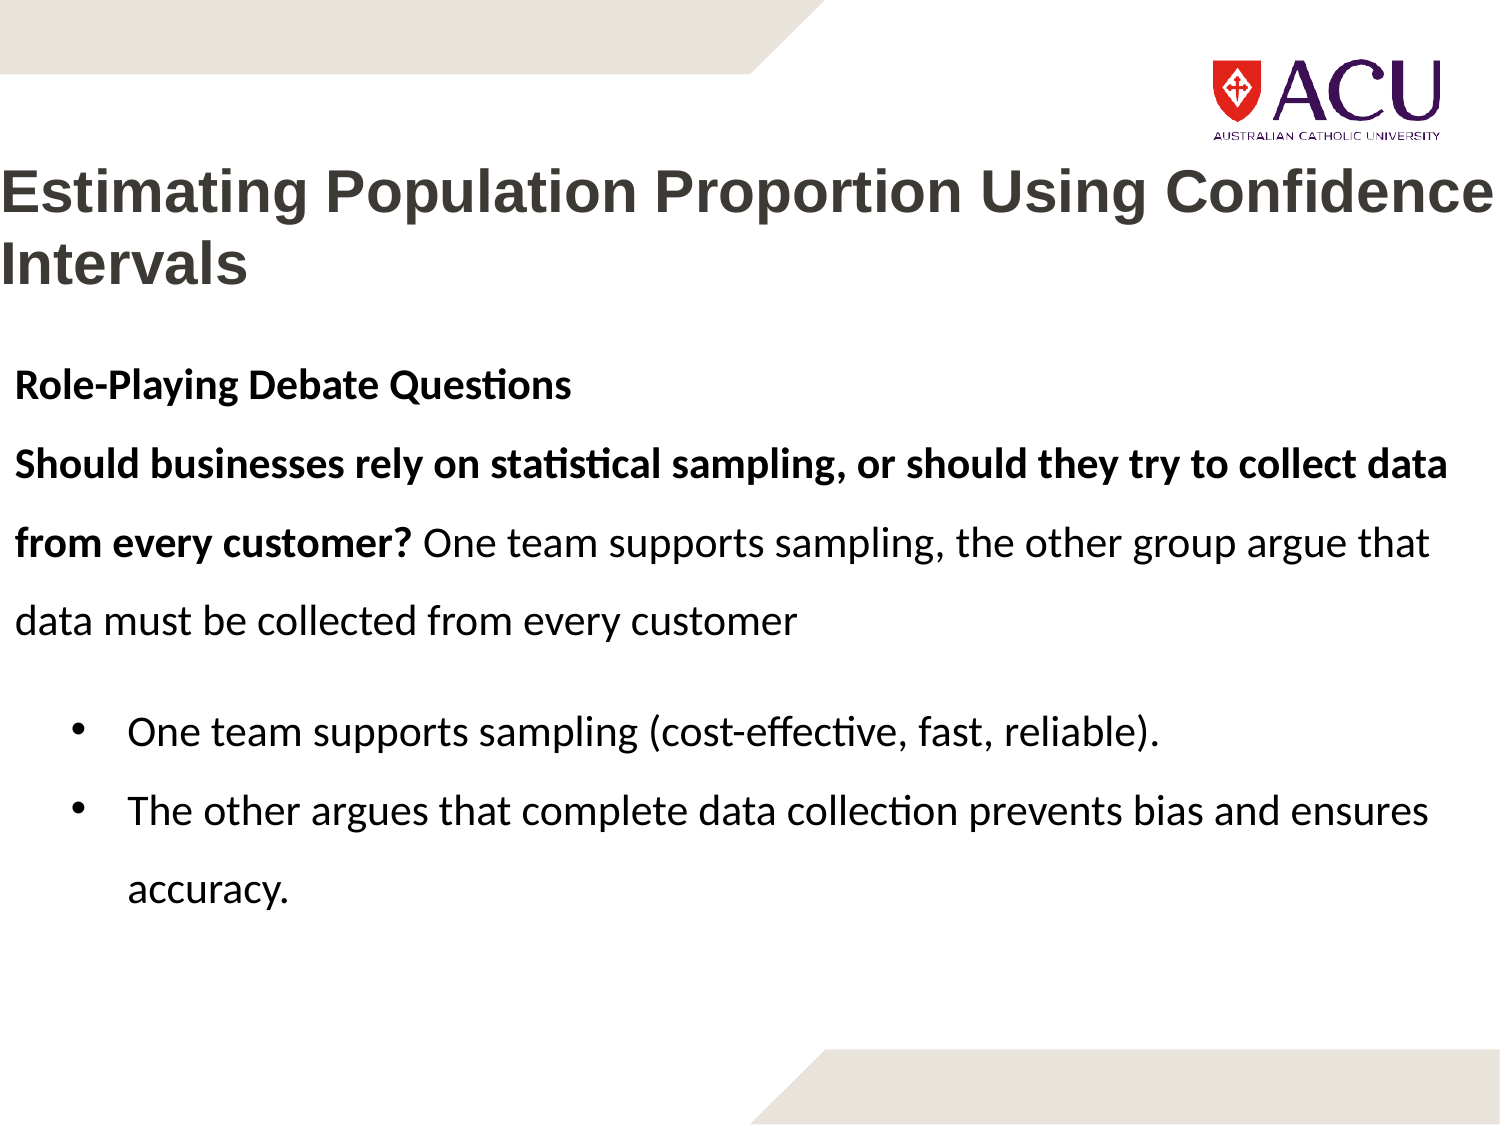

# Estimating Population Proportion Using Confidence Intervals
Role-Playing Debate Questions
Should businesses rely on statistical sampling, or should they try to collect data from every customer? One team supports sampling, the other group argue that data must be collected from every customer
One team supports sampling (cost-effective, fast, reliable).
The other argues that complete data collection prevents bias and ensures accuracy.